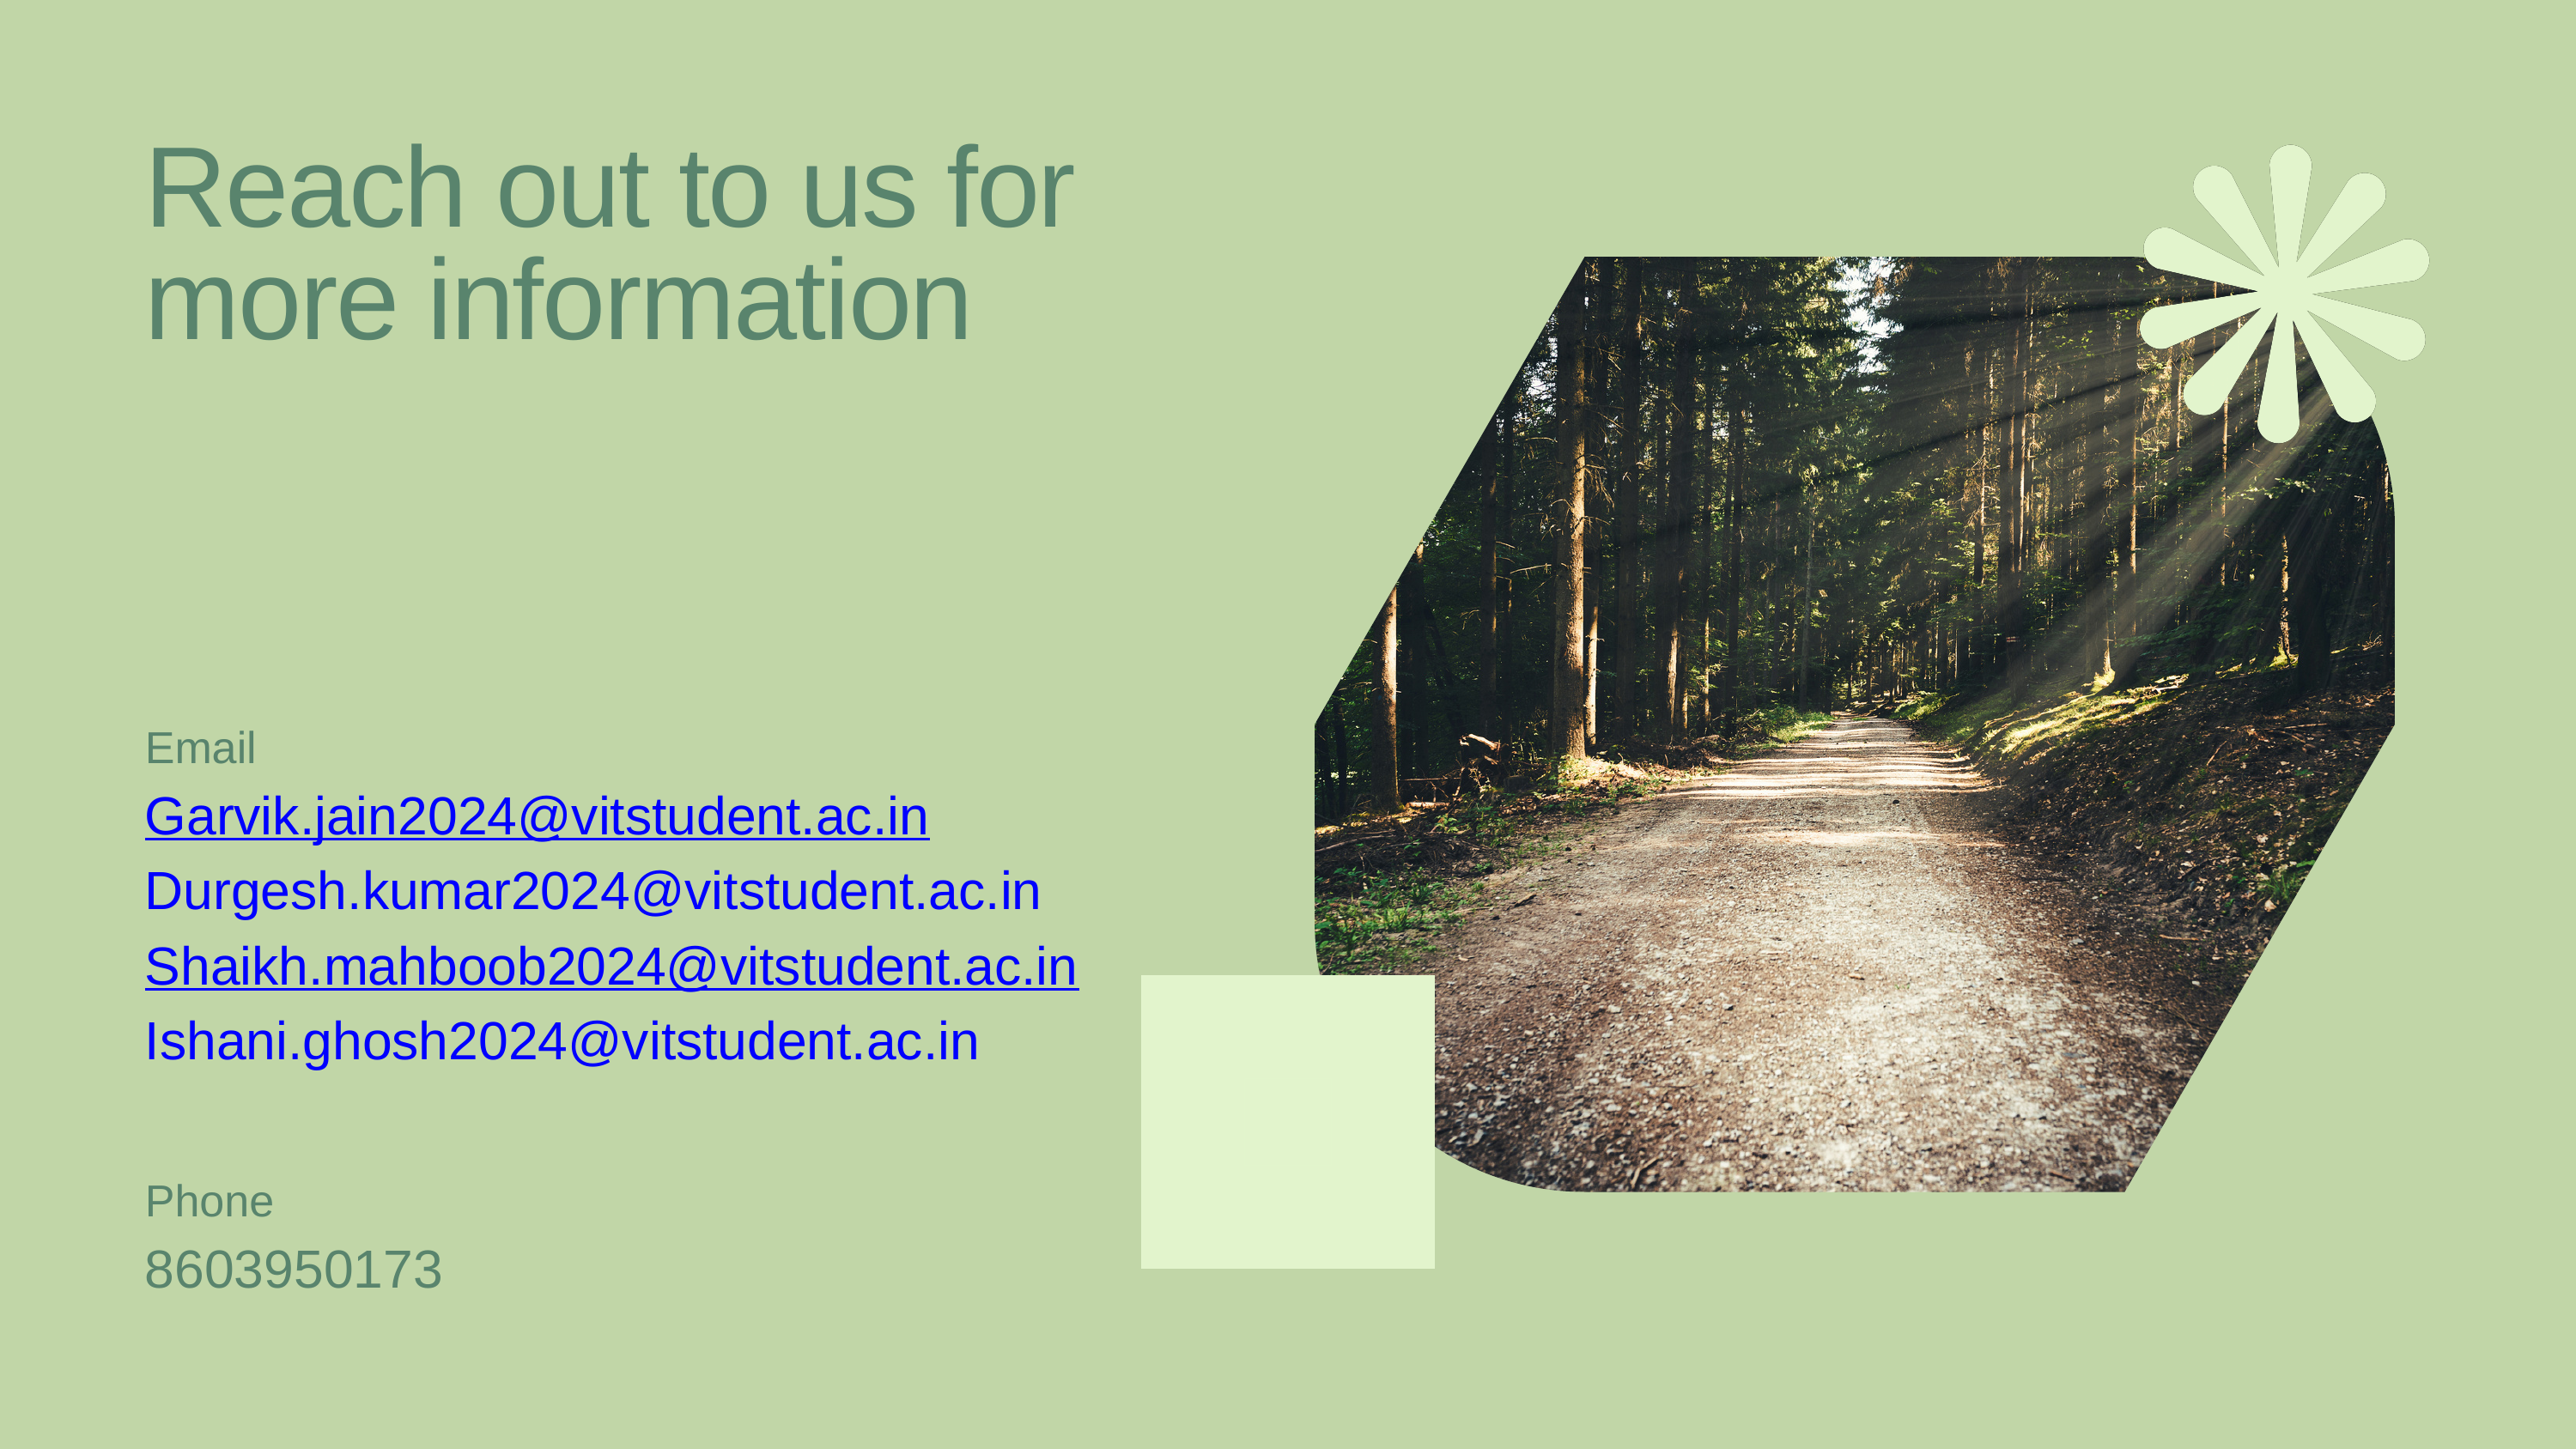

Reach out to us for more information

Email
Garvik.jain2024@vitstudent.ac.in
Durgesh.kumar2024@vitstudent.ac.in
Shaikh.mahboob2024@vitstudent.ac.in
Ishani.ghosh2024@vitstudent.ac.in

Phone
8603950173